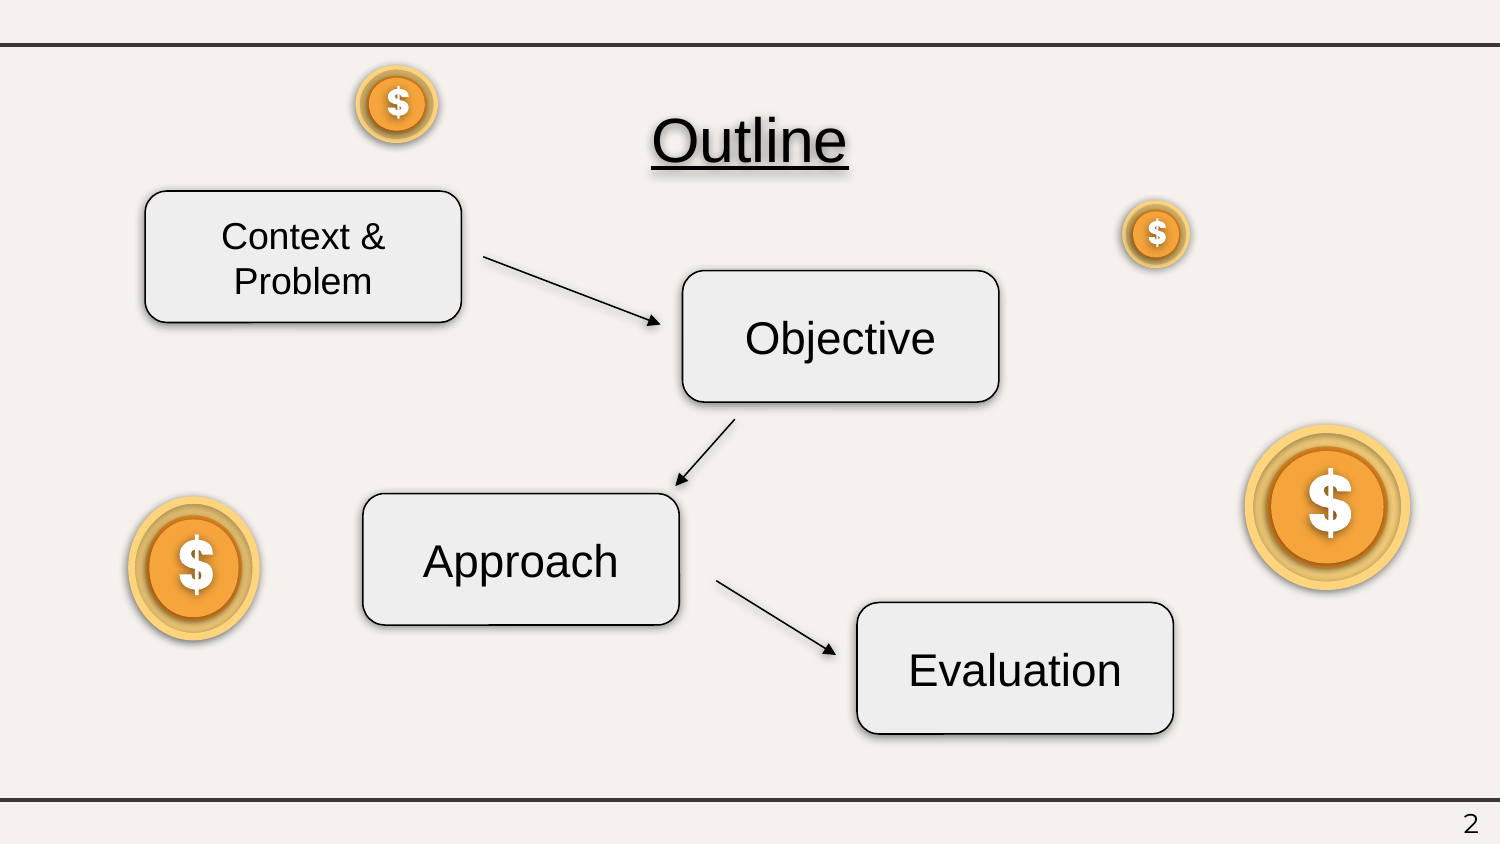

# Outline
Context & Problem

Objective

Approach

Evaluation
2